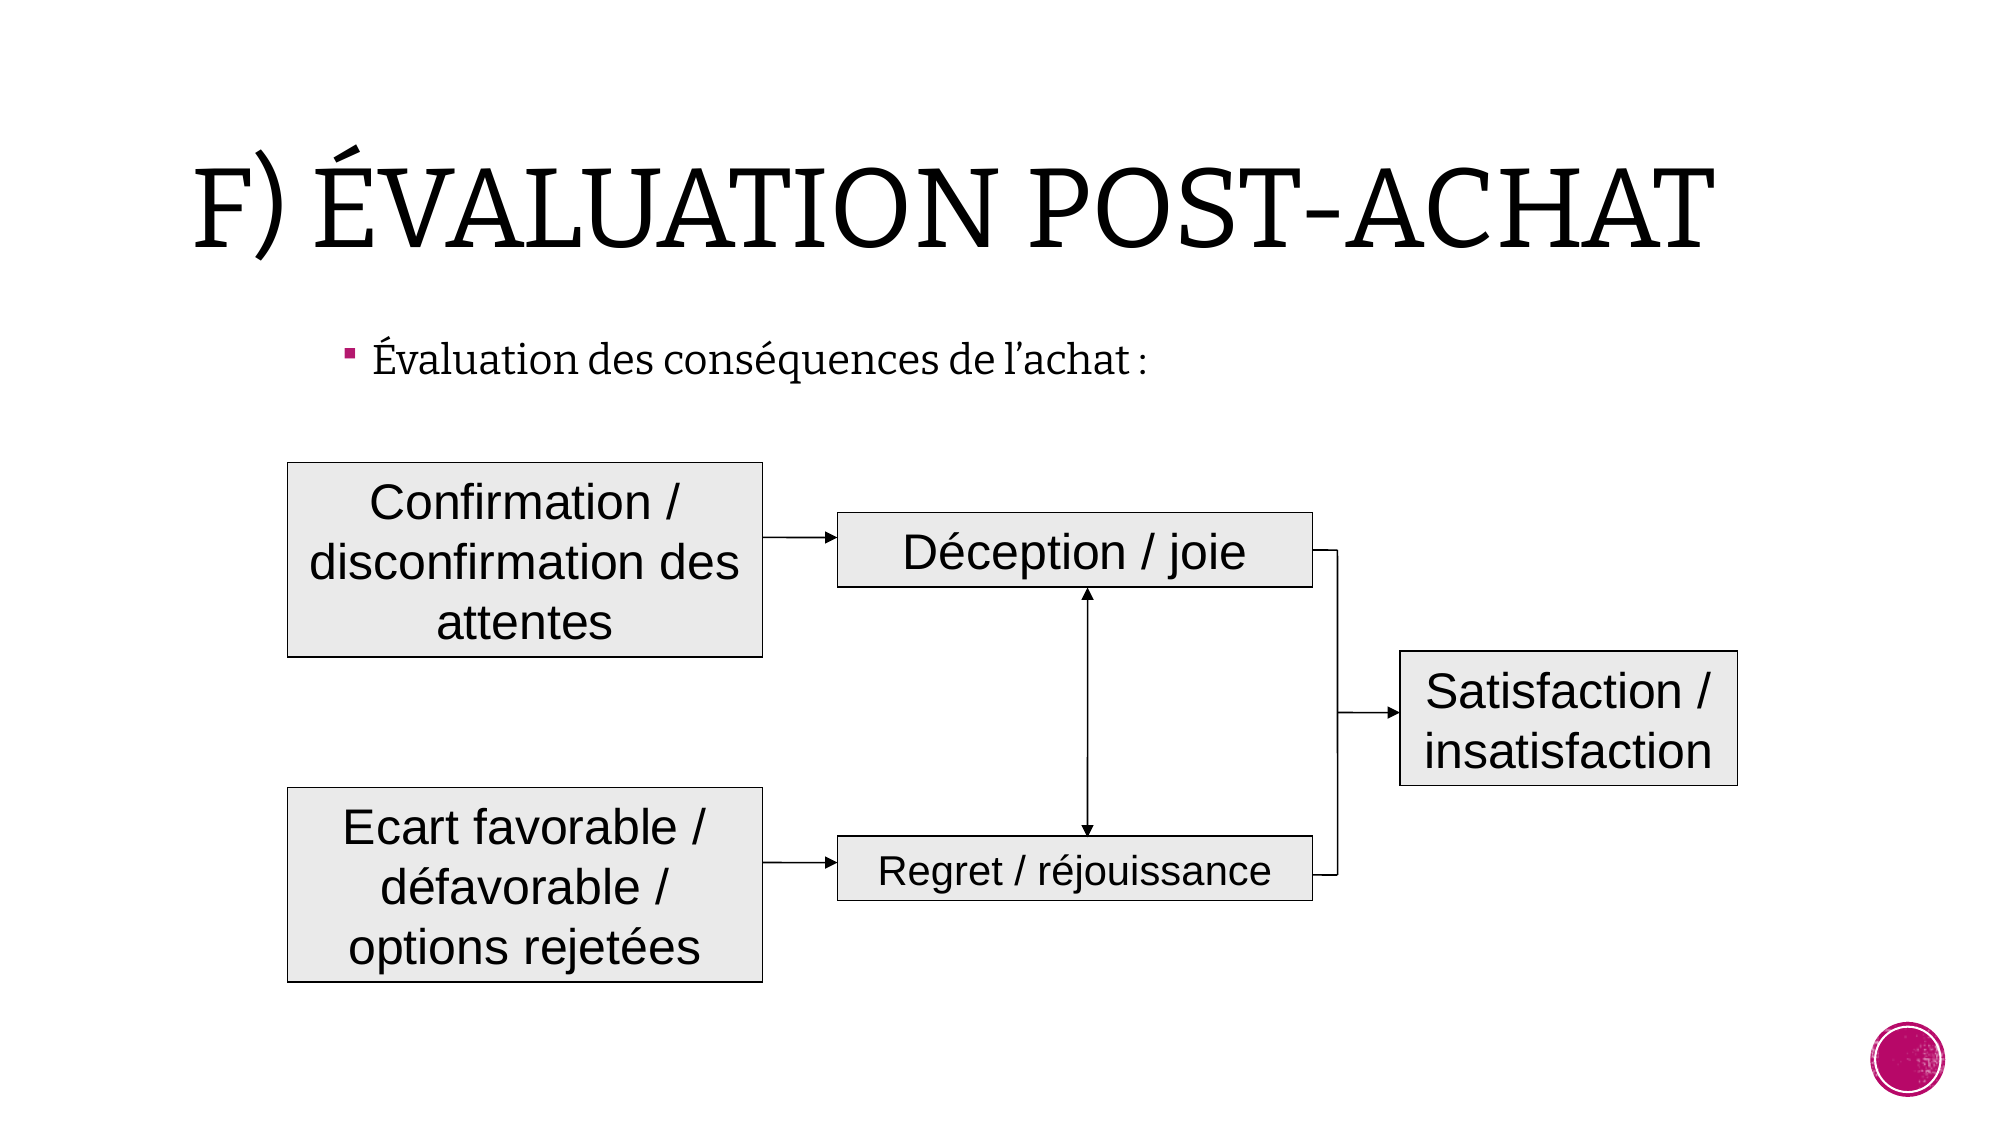

# f) Évaluation post-achat
Évaluation des conséquences de l’achat :
Confirmation / disconfirmation des attentes
Déception / joie

Satisfaction / insatisfaction

Ecart favorable / défavorable / options rejetées
Regret / réjouissance